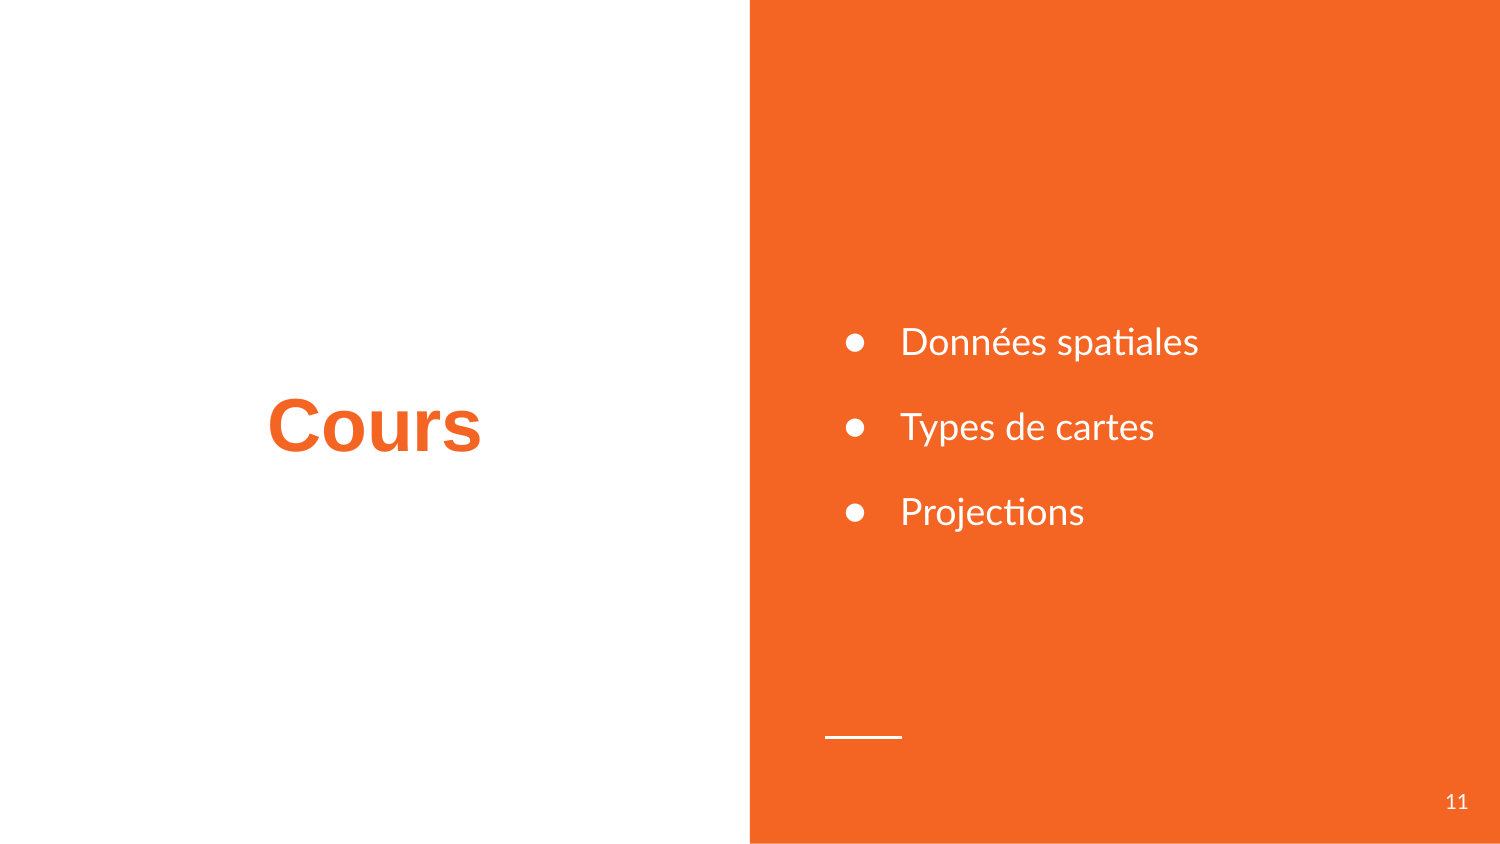

Données spatiales
Types de cartes
Projections
# Cours
11